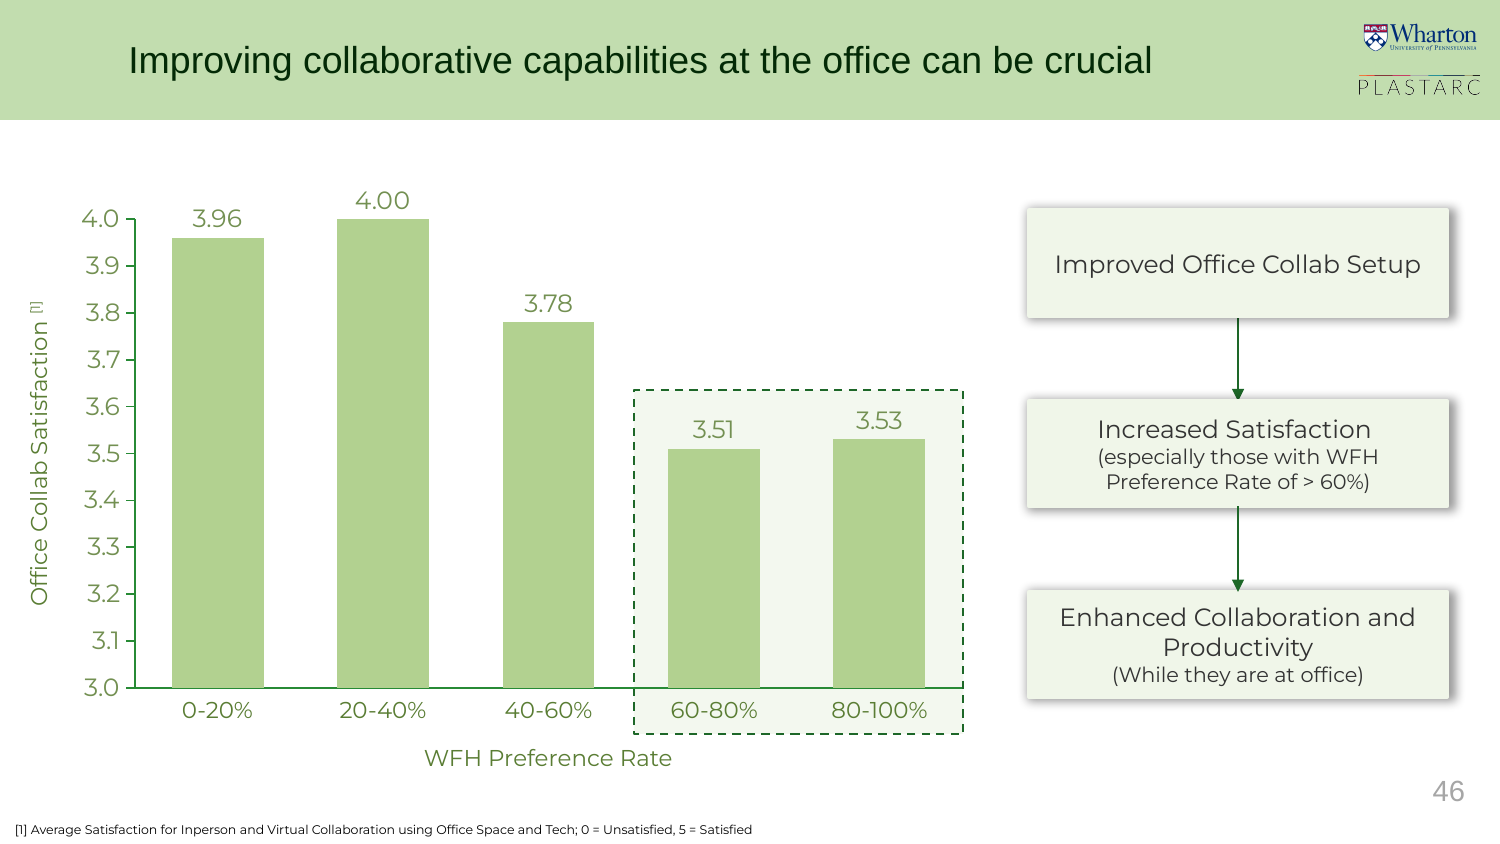

Improving collaborative capabilities at the office can be crucial

### Chart

| Category |  |
|---|---|
Improved Office Collab Setup
Office Collab Satisfaction [1]

Increased Satisfaction
(especially those with WFH Preference Rate of > 60%)
Enhanced Collaboration and Productivity
(While they are at office)
0-20%
20-40%
40-60%
60-80%
80-100%
WFH Preference Rate
46
[1] Average Satisfaction for Inperson and Virtual Collaboration using Office Space and Tech; 0 = Unsatisfied, 5 = Satisfied